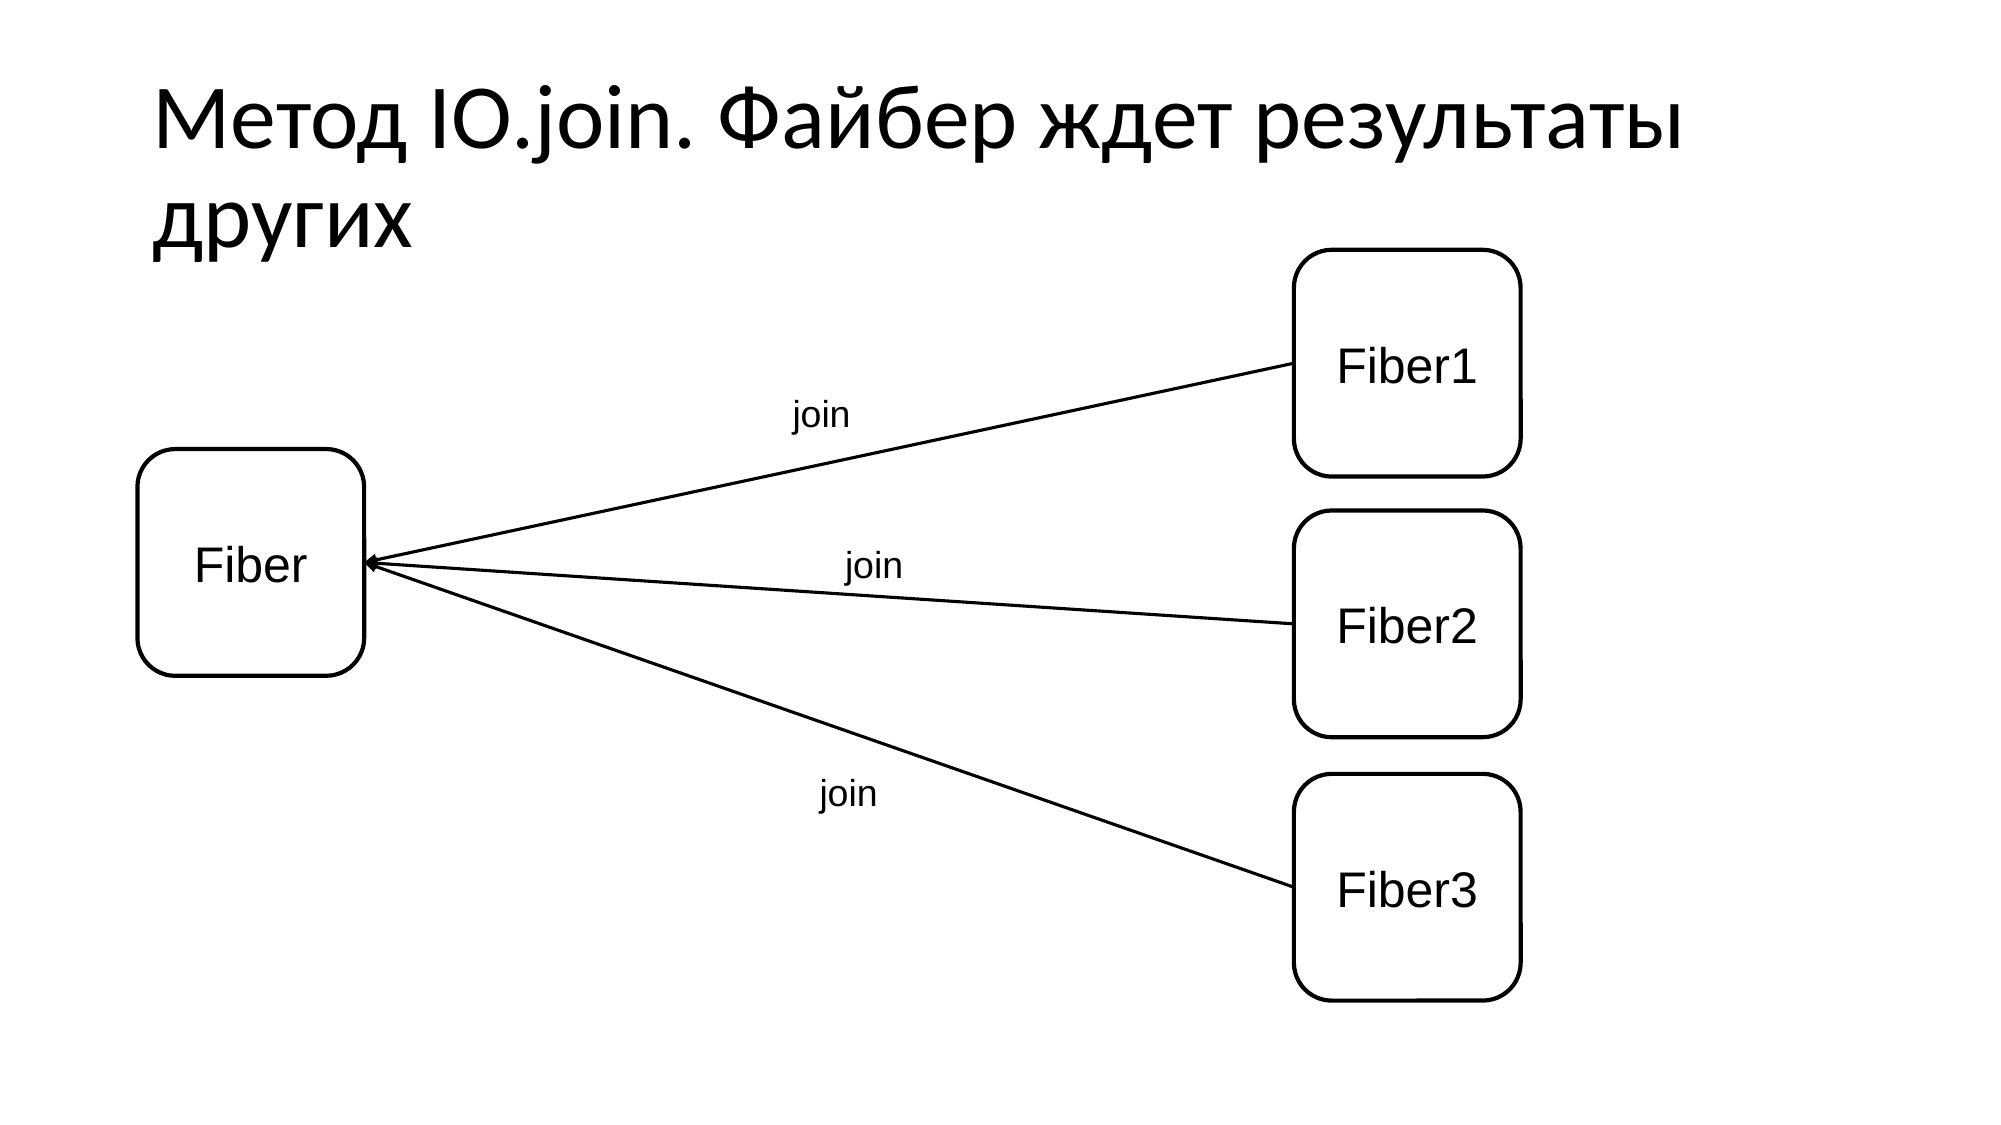

# Метод IO.join. Файбер ждет результаты других
Fiber1
join
Fiber
Fiber2
join
join
Fiber3